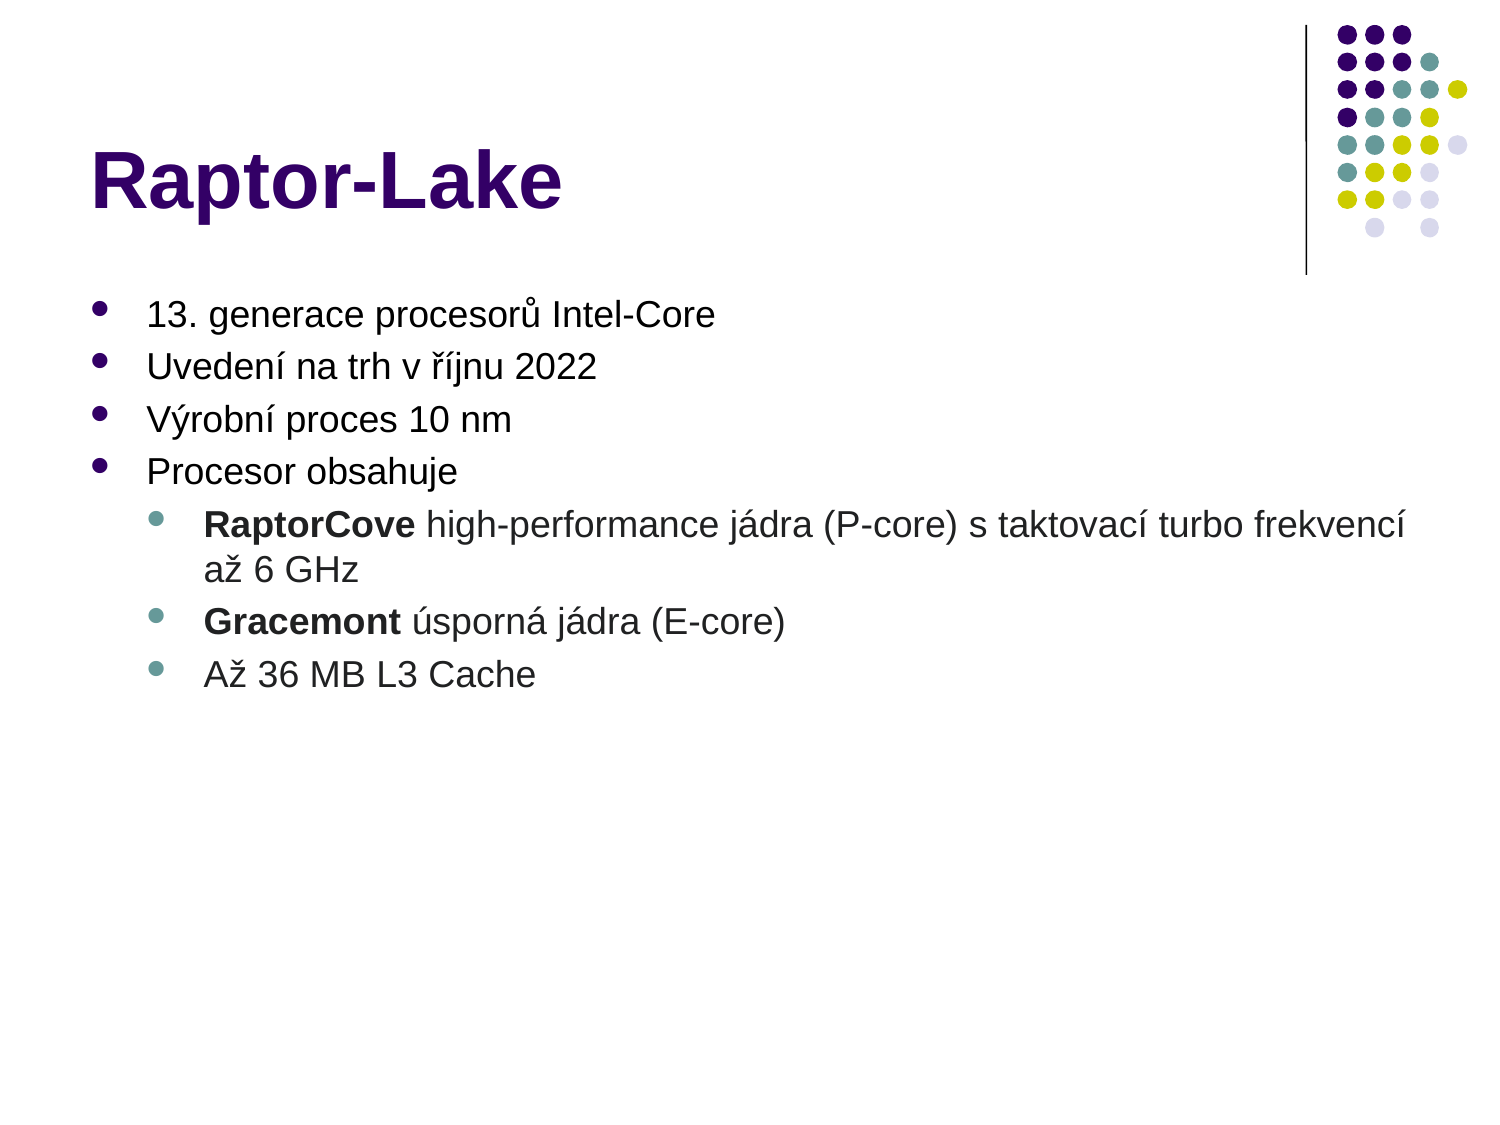

# Raptor-Lake
13. generace procesorů Intel-Core
Uvedení na trh v říjnu 2022
Výrobní proces 10 nm
Procesor obsahuje
RaptorCove high-performance jádra (P-core) s taktovací turbo frekvencí až 6 GHz
Gracemont úsporná jádra (E-core)
Až 36 MB L3 Cache